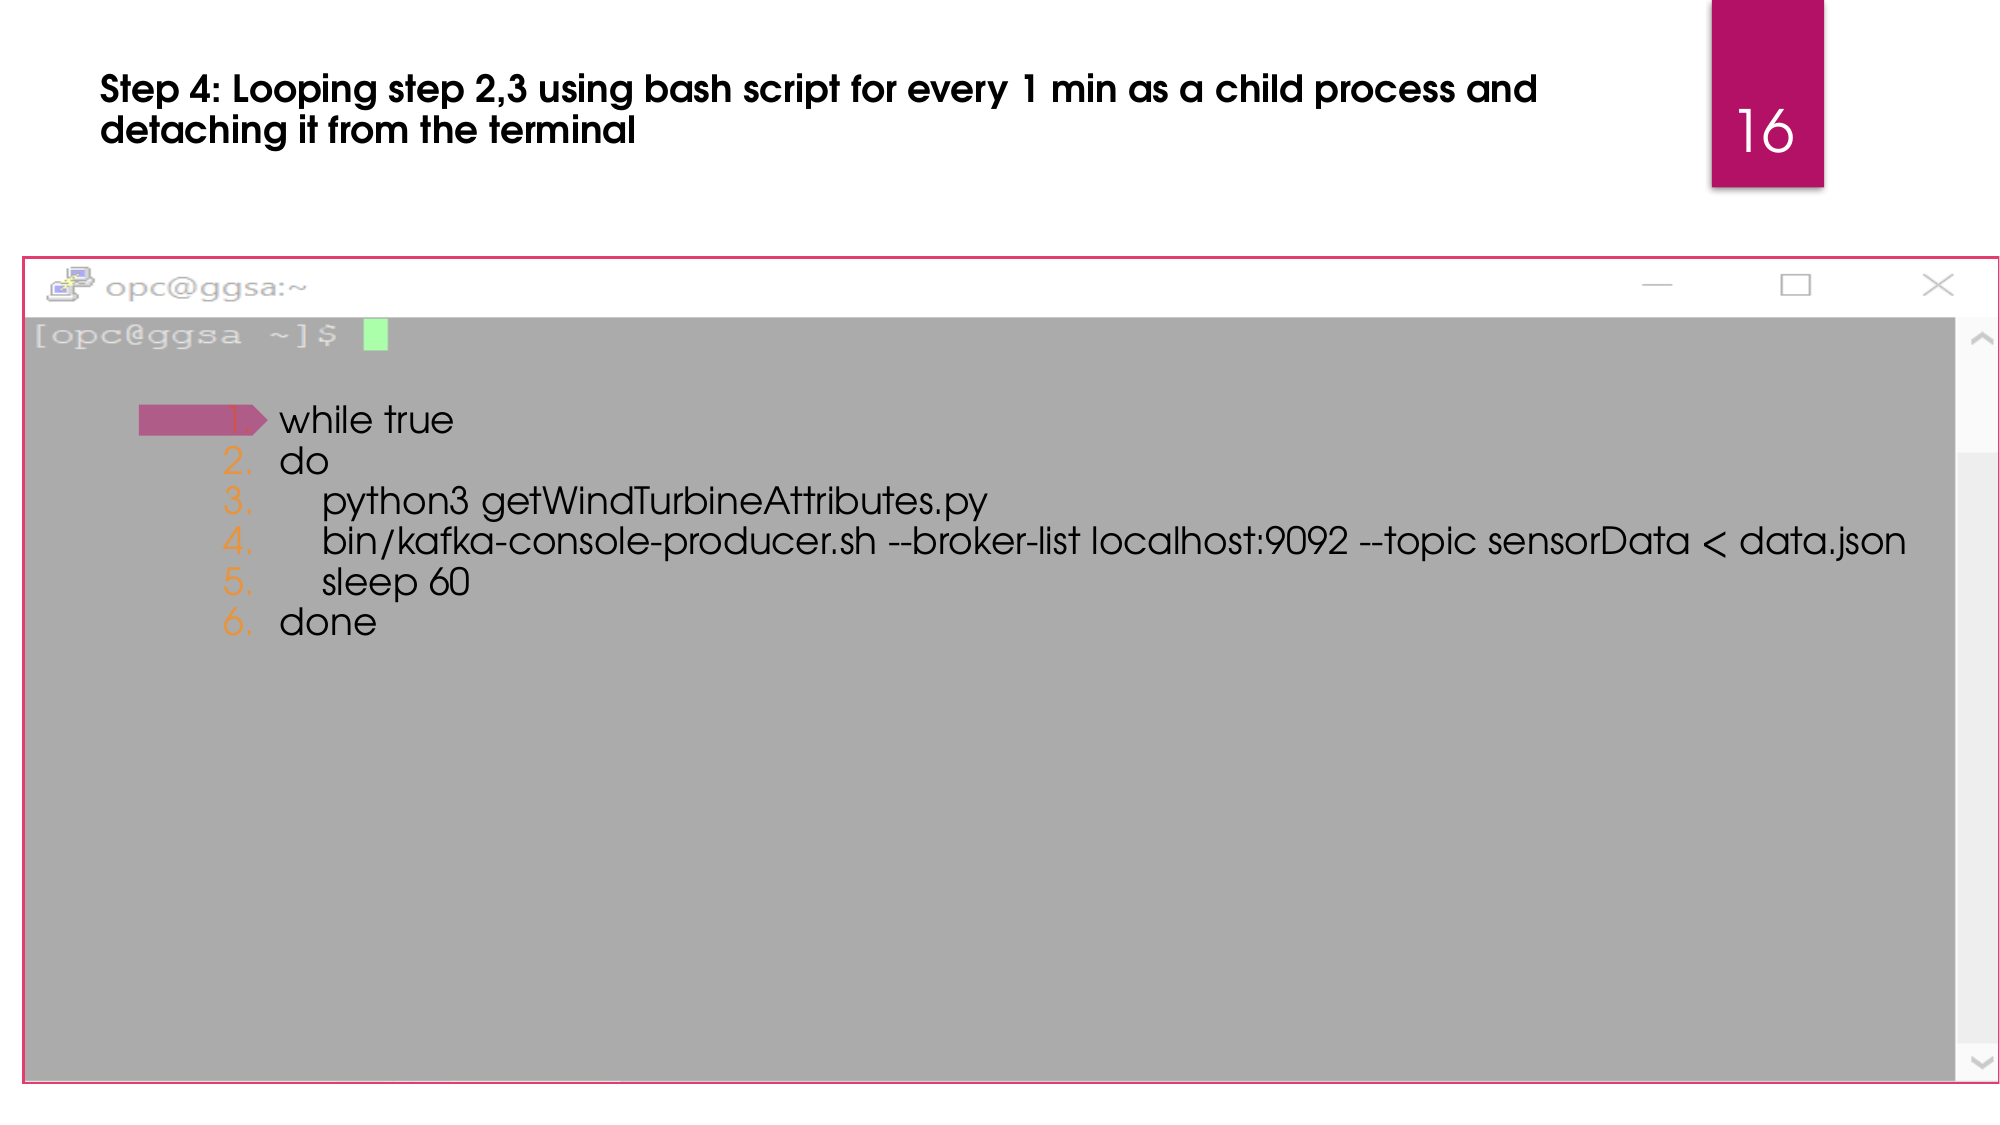

16
Step 4: Looping step 2,3 using bash script for every 1 min as a child process and detaching it from the terminal

while true
do
    python3 getWindTurbineAttributes.py
    bin/kafka-console-producer.sh --broker-list localhost:9092 --topic sensorData < data.json
    sleep 60
done